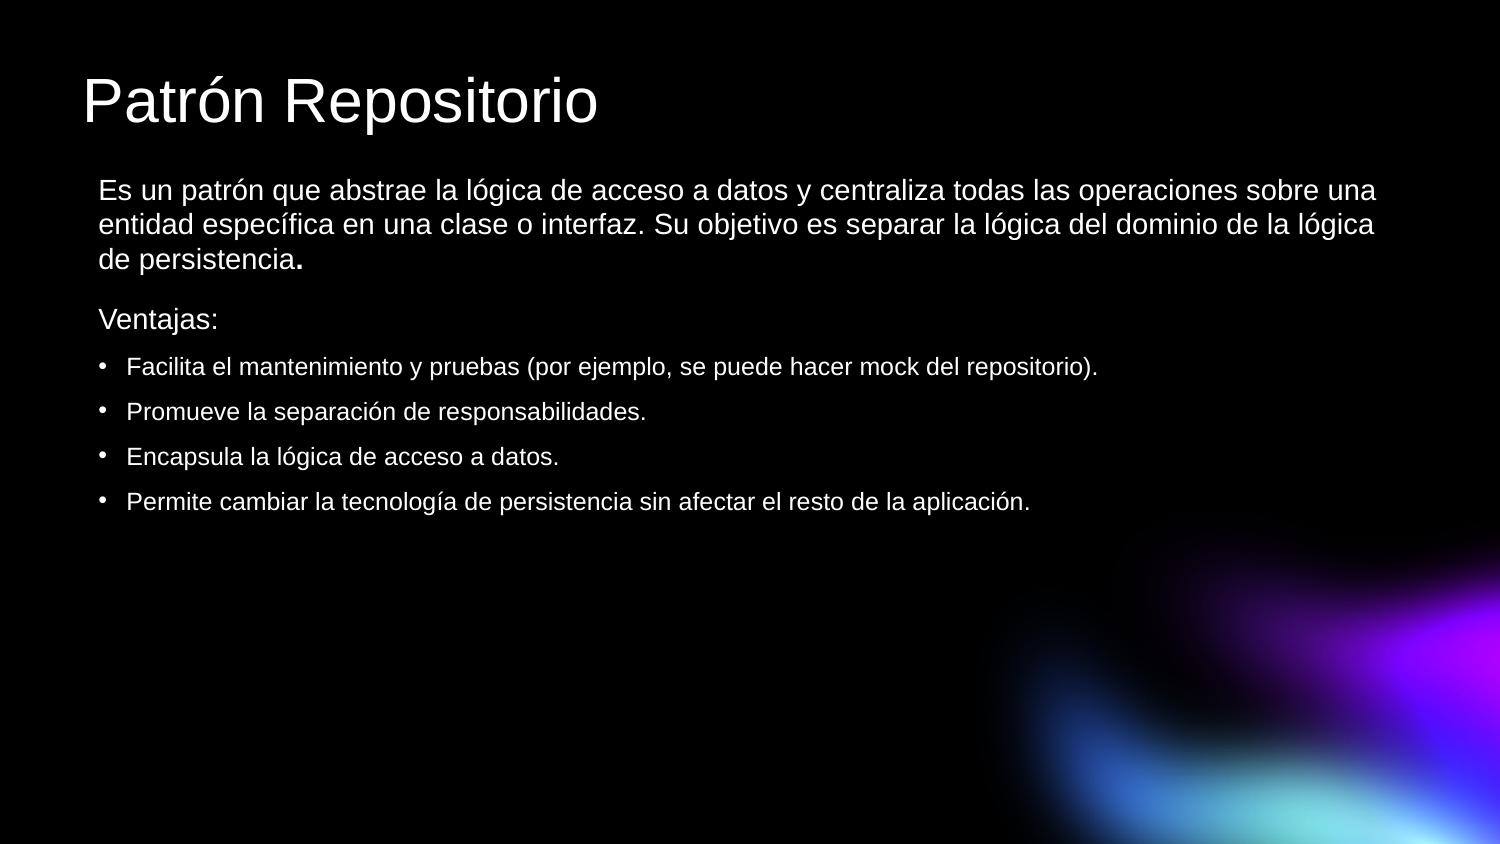

# Patrón Repositorio
Es un patrón que abstrae la lógica de acceso a datos y centraliza todas las operaciones sobre una entidad específica en una clase o interfaz. Su objetivo es separar la lógica del dominio de la lógica de persistencia.

Ventajas:
Facilita el mantenimiento y pruebas (por ejemplo, se puede hacer mock del repositorio).
Promueve la separación de responsabilidades.
Encapsula la lógica de acceso a datos.
Permite cambiar la tecnología de persistencia sin afectar el resto de la aplicación.